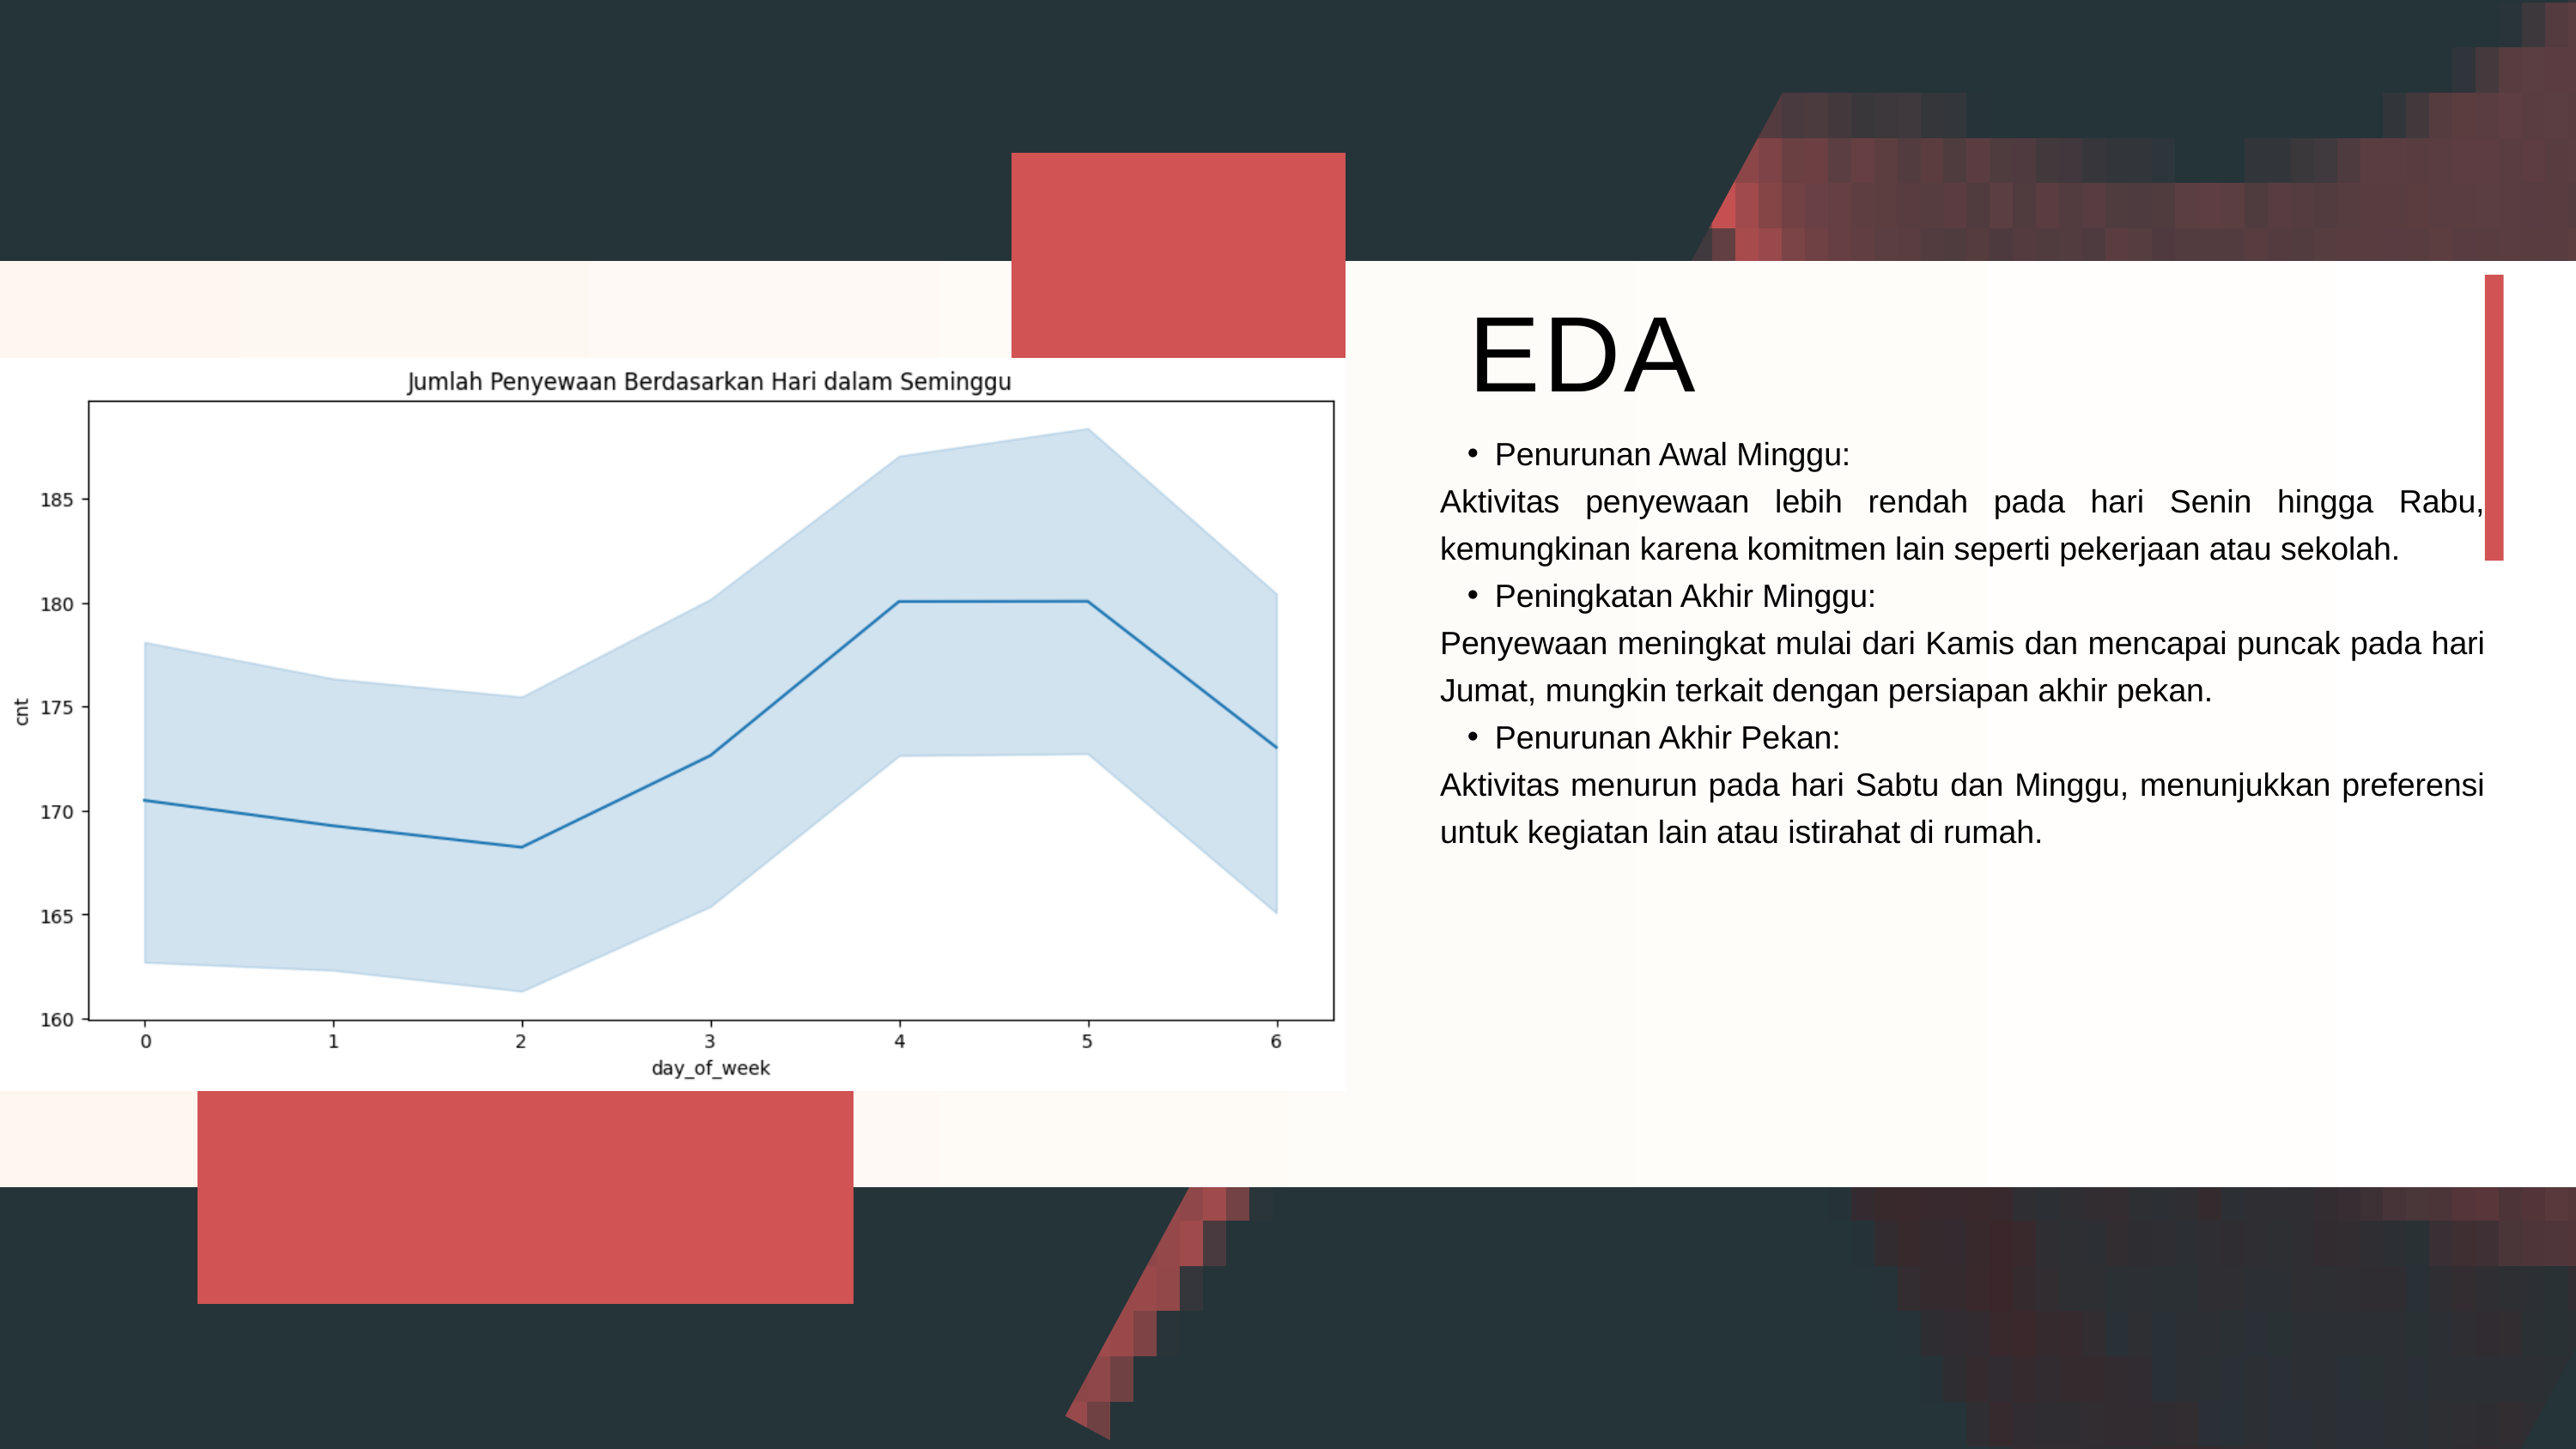

EDA

Penurunan Awal Minggu:
Aktivitas penyewaan lebih rendah pada hari Senin hingga Rabu, kemungkinan karena komitmen lain seperti pekerjaan atau sekolah.
Peningkatan Akhir Minggu:
Penyewaan meningkat mulai dari Kamis dan mencapai puncak pada hari Jumat, mungkin terkait dengan persiapan akhir pekan.
Penurunan Akhir Pekan:
Aktivitas menurun pada hari Sabtu dan Minggu, menunjukkan preferensi untuk kegiatan lain atau istirahat di rumah.